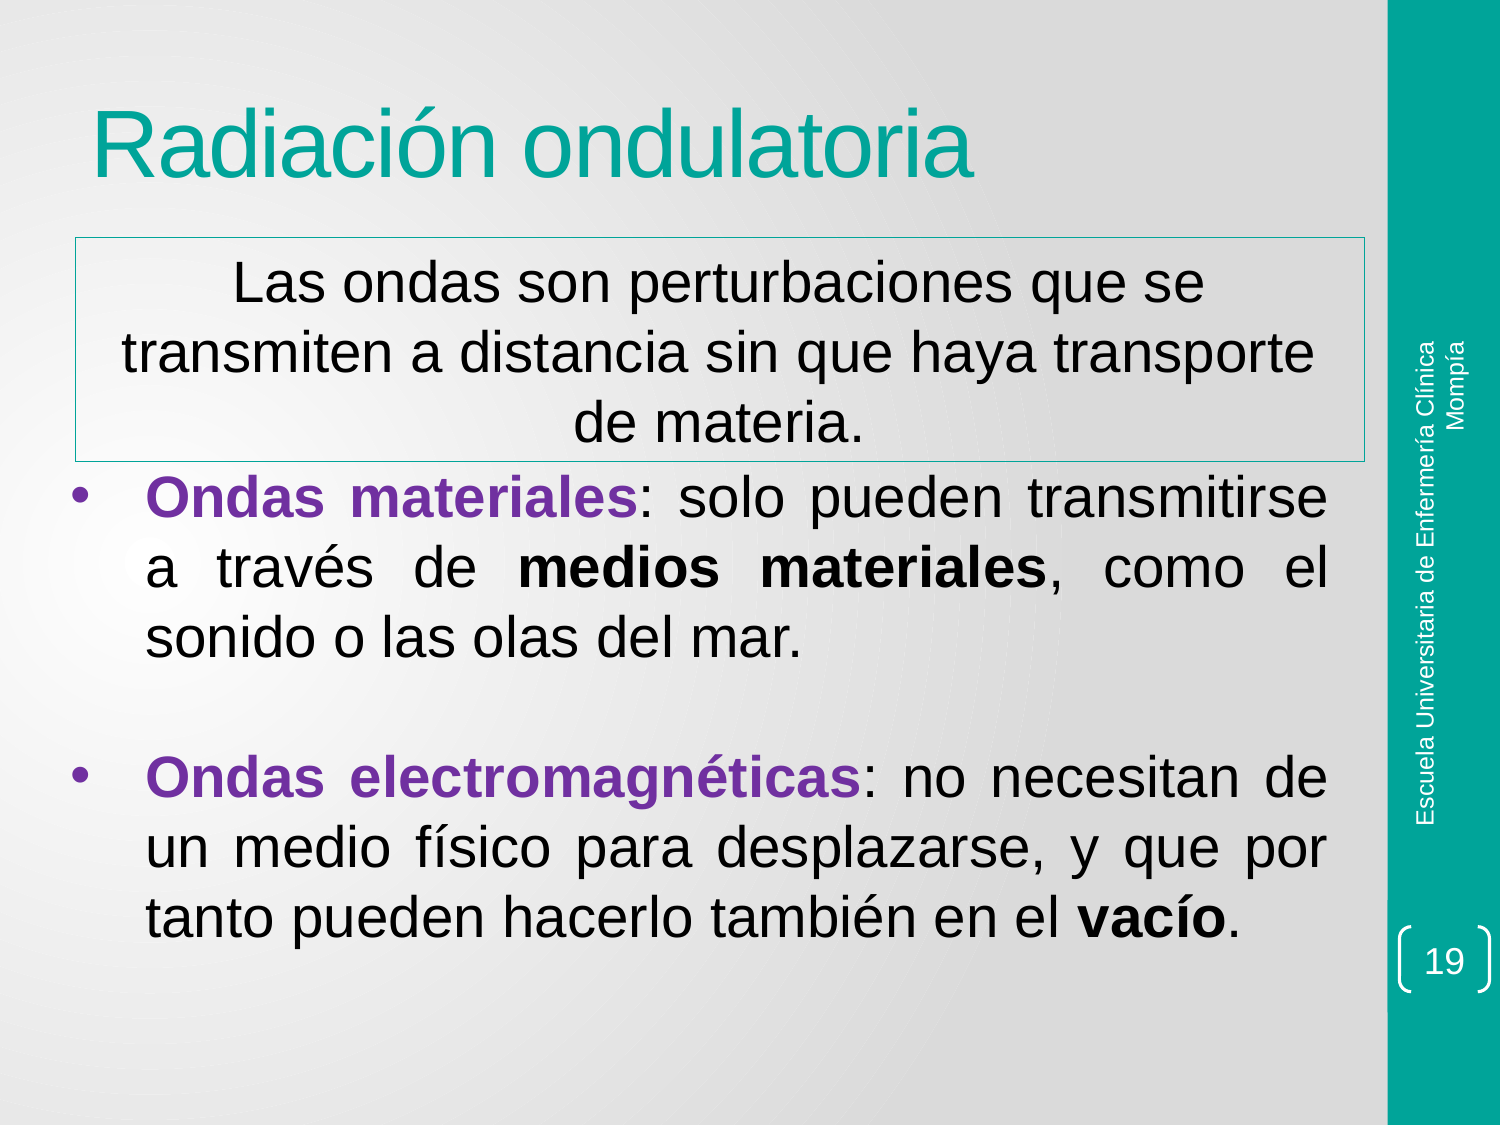

# Radiación ondulatoria
Las ondas son perturbaciones que se transmiten a distancia sin que haya transporte de materia.
Ondas materiales: solo pueden transmitirse a través de medios materiales, como el sonido o las olas del mar.

Ondas electromagnéticas: no necesitan de un medio físico para desplazarse, y que por tanto pueden hacerlo también en el vacío.
Escuela Universitaria de Enfermería Clínica Mompía
19